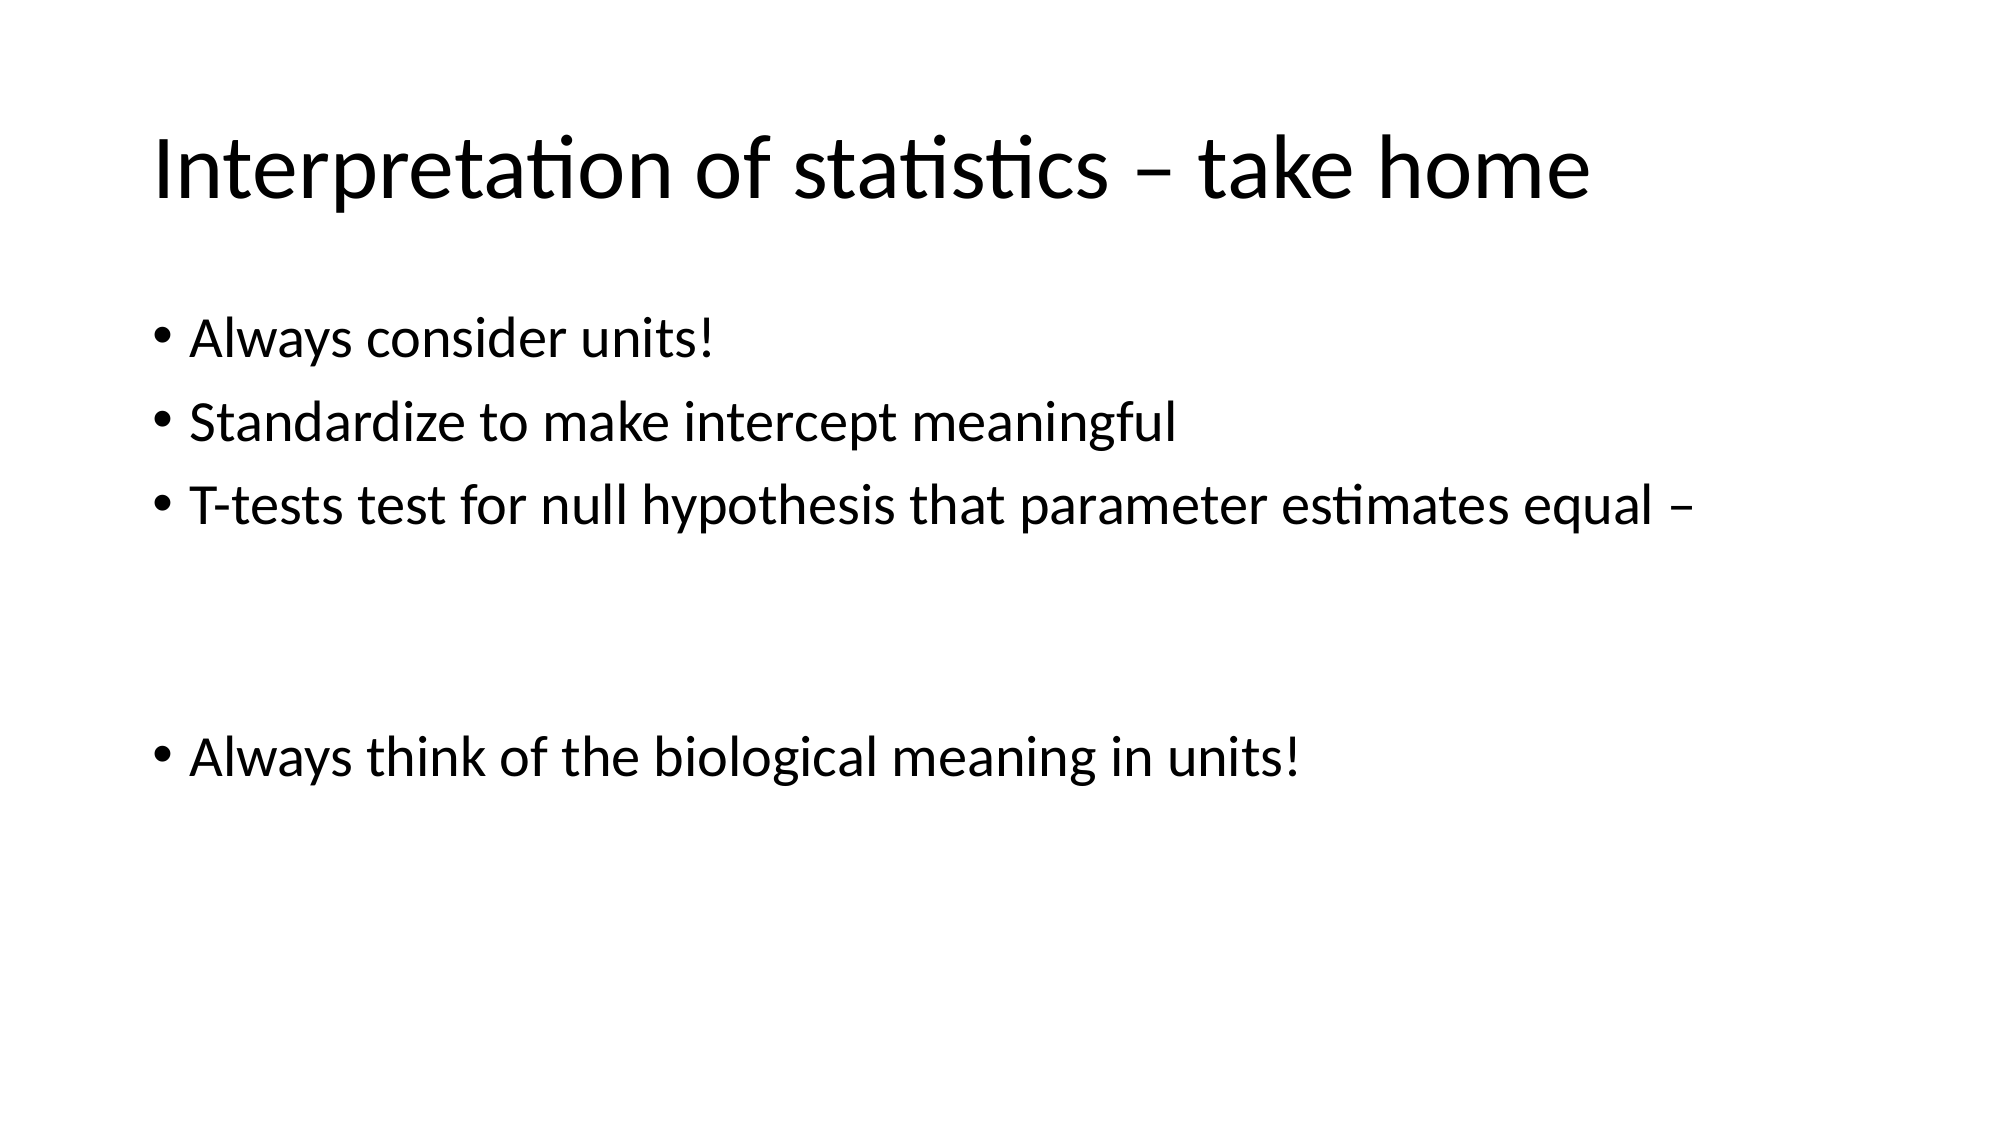

# Interpretation of statistics – take home
Always consider units!
Standardize to make intercept meaningful
T-tests test for null hypothesis that parameter estimates equal –

Always think of the biological meaning in units!